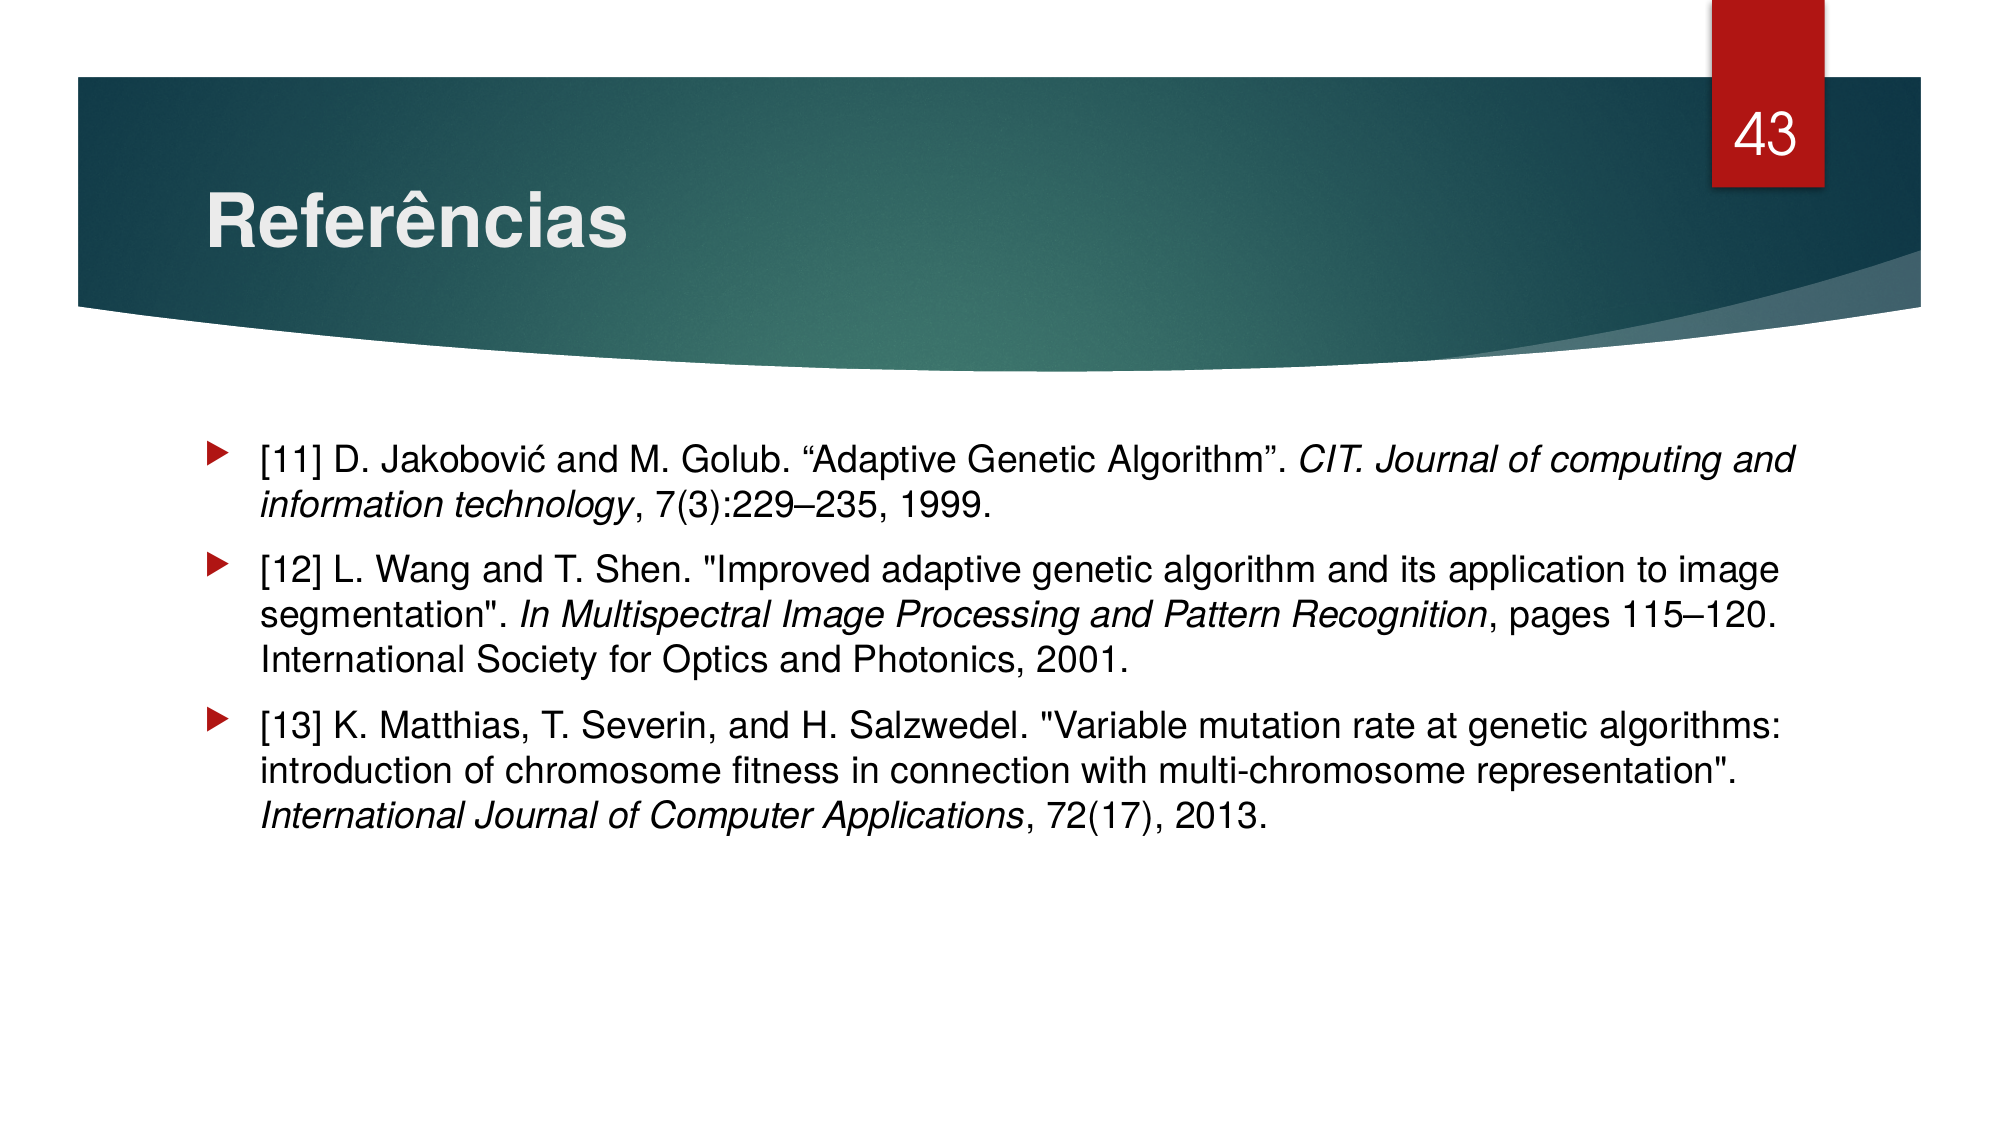

43
# Referências
[11] D. Jakobović and M. Golub. “Adaptive Genetic Algorithm”. CIT. Journal of computing and information technology, 7(3):229–235, 1999.
[12] L. Wang and T. Shen. "Improved adaptive genetic algorithm and its application to image segmentation". In Multispectral Image Processing and Pattern Recognition, pages 115–120. International Society for Optics and Photonics, 2001.
[13] K. Matthias, T. Severin, and H. Salzwedel. "Variable mutation rate at genetic algorithms: introduction of chromosome fitness in connection with multi-chromosome representation". International Journal of Computer Applications, 72(17), 2013.